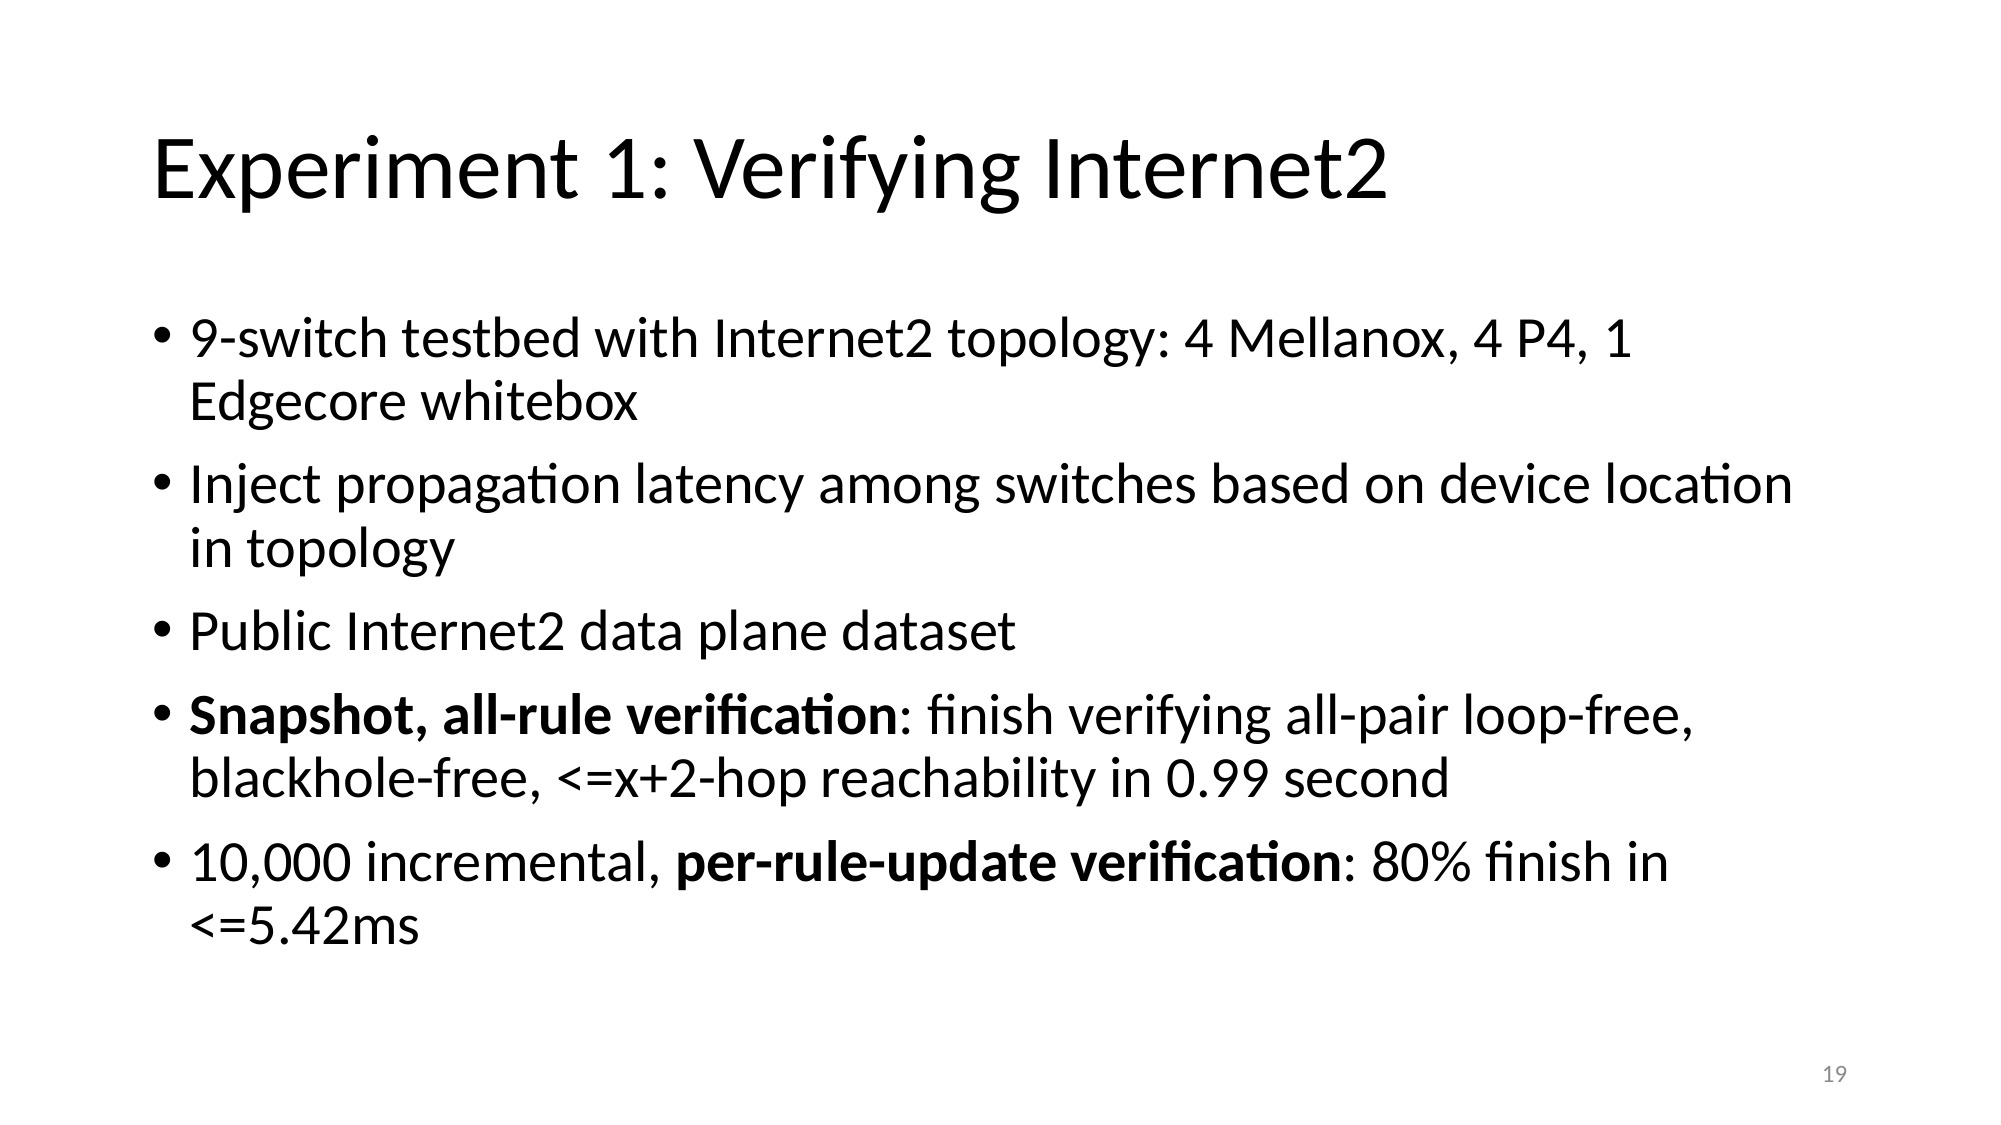

# Experiment 1: Verifying Internet2
9-switch testbed with Internet2 topology: 4 Mellanox, 4 P4, 1 Edgecore whitebox
Inject propagation latency among switches based on device location in topology
Public Internet2 data plane dataset
Snapshot, all-rule verification: finish verifying all-pair loop-free, blackhole-free, <=x+2-hop reachability in 0.99 second
10,000 incremental, per-rule-update verification: 80% finish in <=5.42ms
19